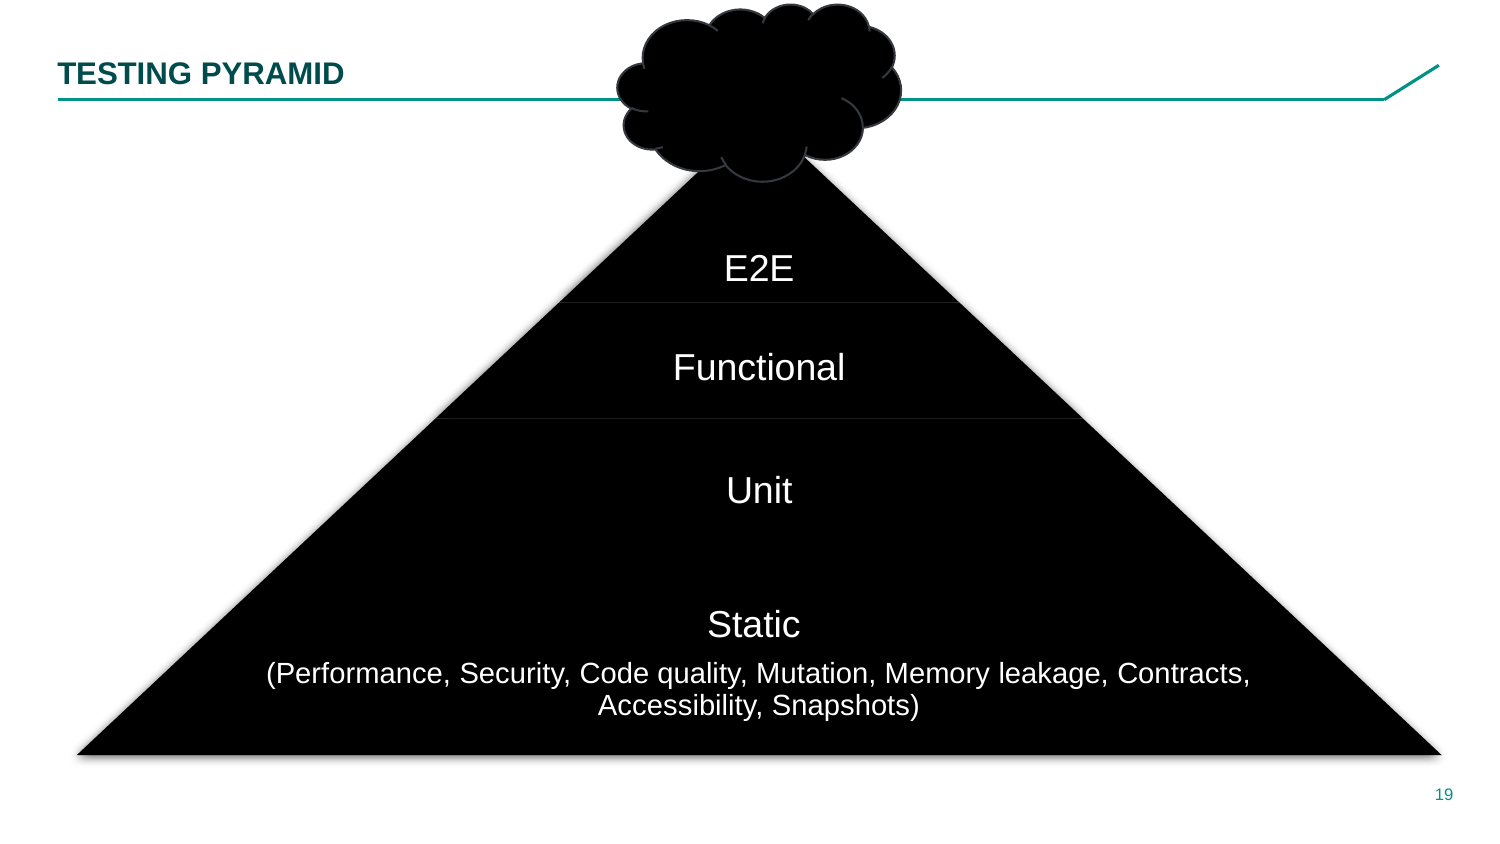

Manual
Testing pyramid

E2E
Functional
Unit
Static
(Performance, Security, Code quality, Mutation, Memory leakage, Contracts, Accessibility, Snapshots)